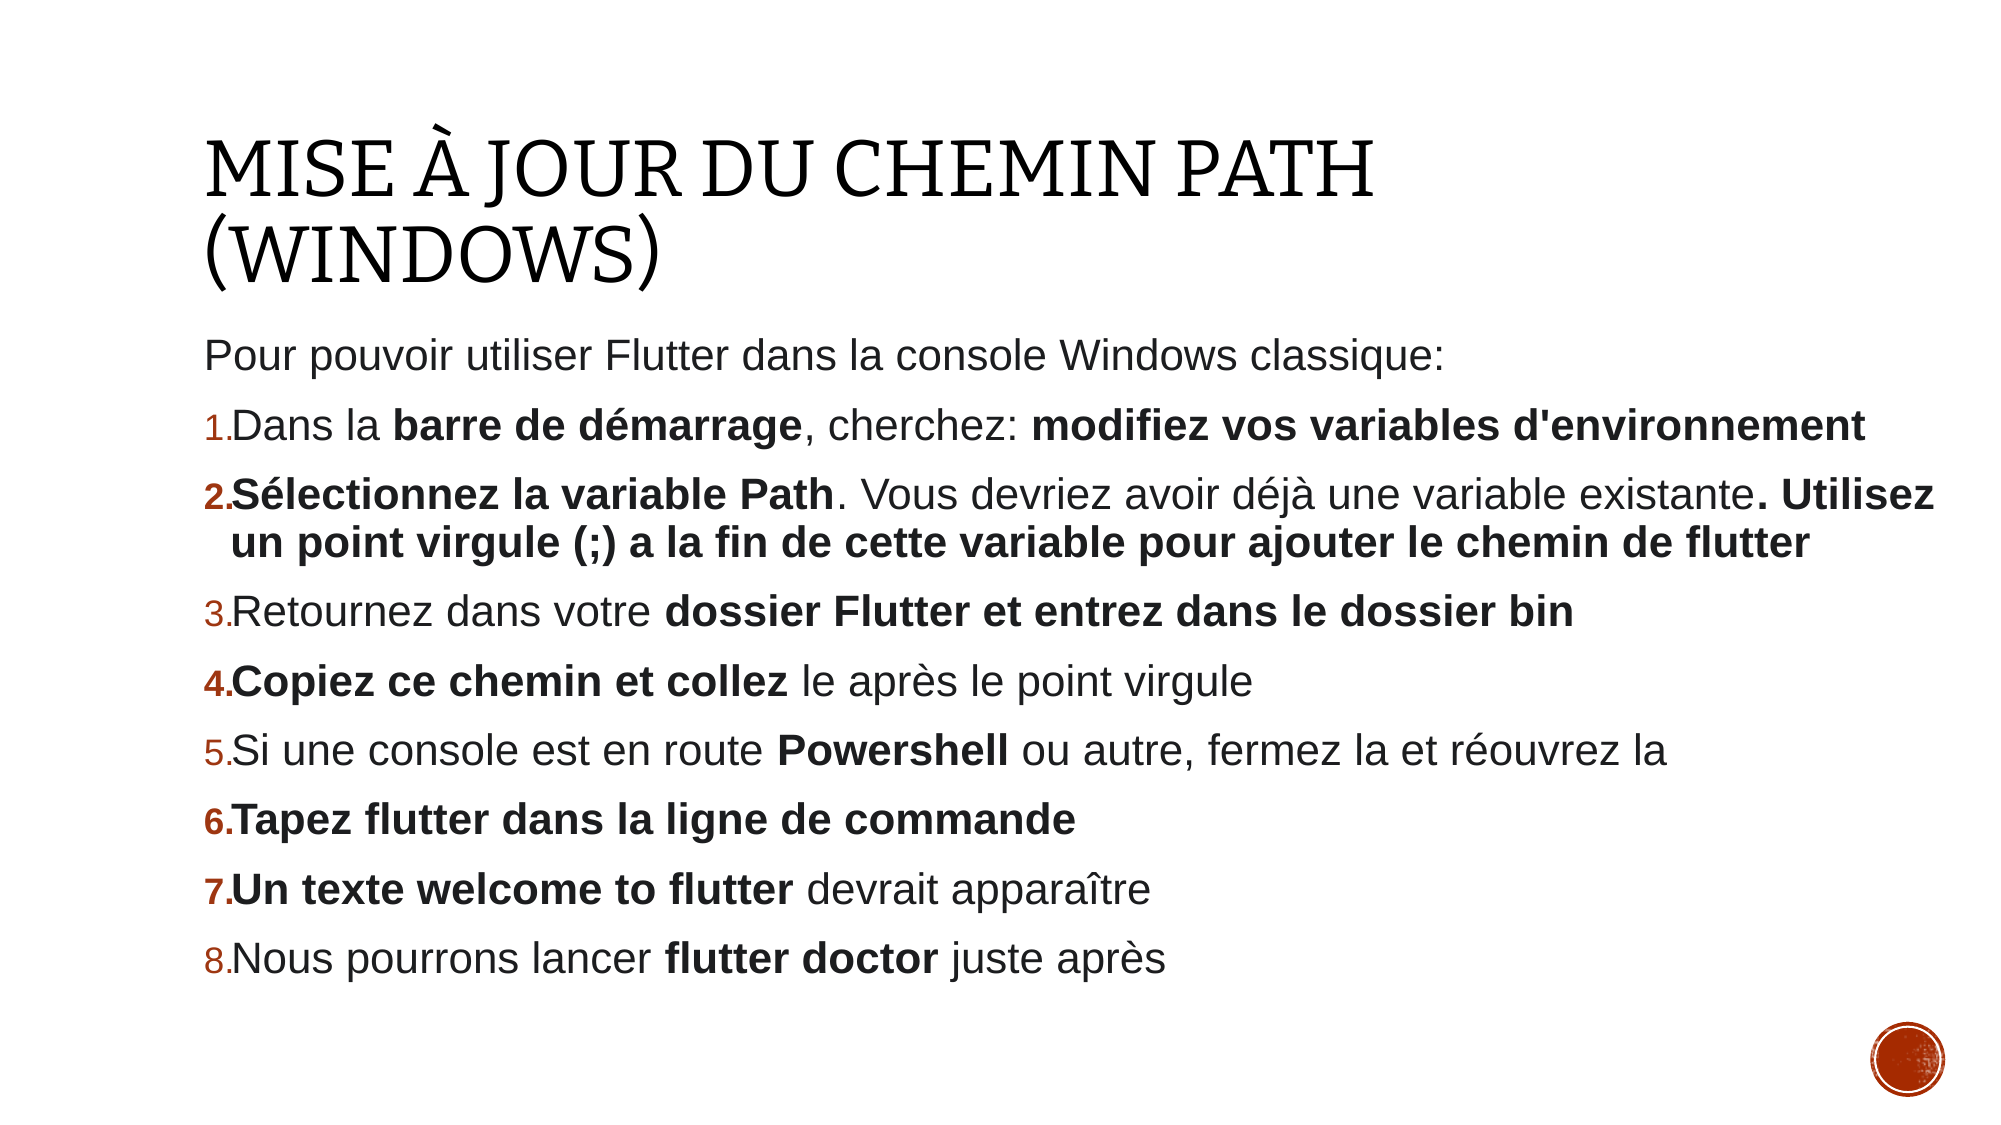

# Mise à jour du chemin PATH (Windows)
Pour pouvoir utiliser Flutter dans la console Windows classique:
Dans la barre de démarrage, cherchez: modifiez vos variables d'environnement
Sélectionnez la variable Path. Vous devriez avoir déjà une variable existante. Utilisez un point virgule (;) a la fin de cette variable pour ajouter le chemin de flutter
Retournez dans votre dossier Flutter et entrez dans le dossier bin
Copiez ce chemin et collez le après le point virgule
Si une console est en route Powershell ou autre, fermez la et réouvrez la
Tapez flutter dans la ligne de commande
Un texte welcome to flutter devrait apparaître
Nous pourrons lancer flutter doctor juste après